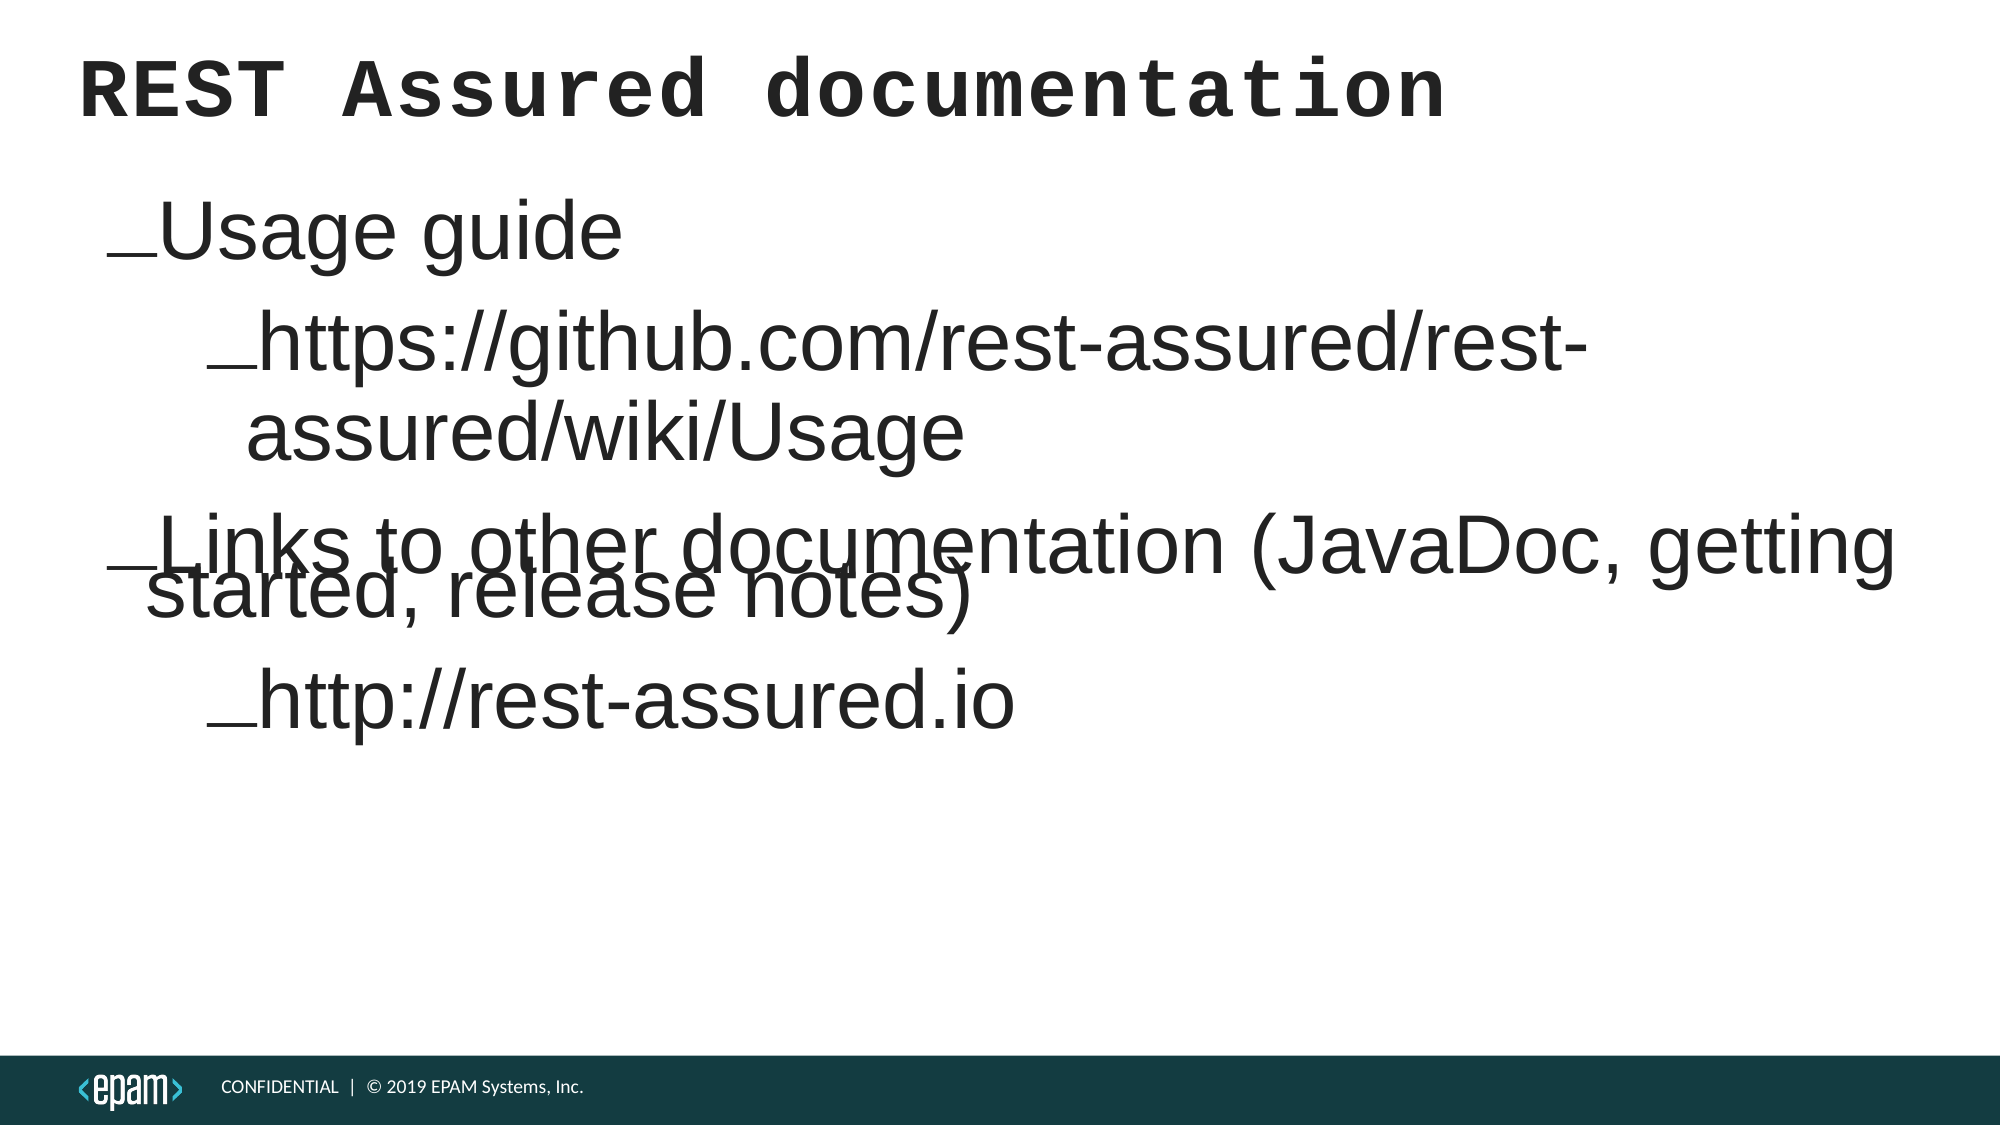

# REST Assured documentation
Usage guide
https://github.com/rest-assured/rest-assured/wiki/Usage

Links to other documentation (JavaDoc, getting started, release notes)
http://rest-assured.io